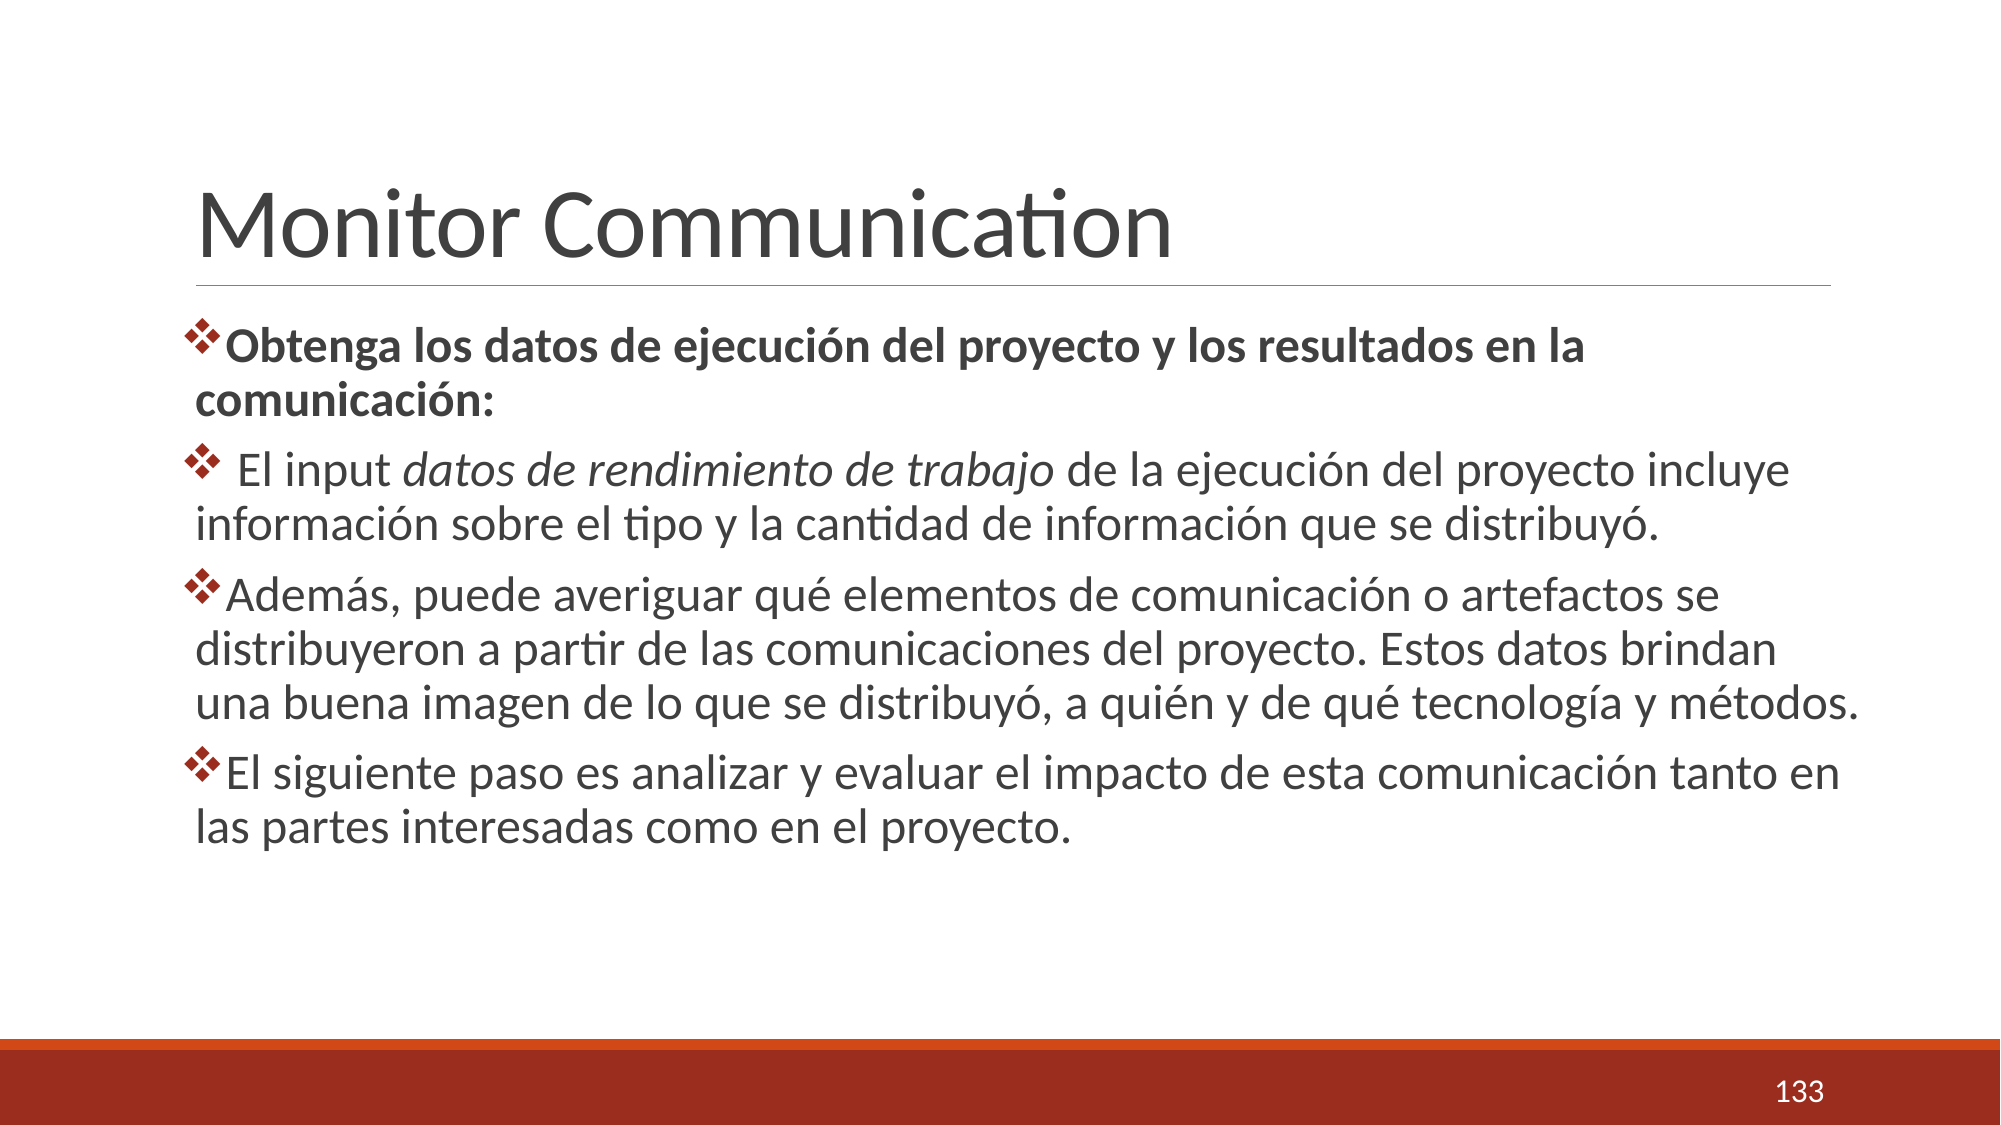

# Monitor Communication
Obtenga los datos de ejecución del proyecto y los resultados en la comunicación:
 El input datos de rendimiento de trabajo de la ejecución del proyecto incluye información sobre el tipo y la cantidad de información que se distribuyó.
Además, puede averiguar qué elementos de comunicación o artefactos se distribuyeron a partir de las comunicaciones del proyecto. Estos datos brindan una buena imagen de lo que se distribuyó, a quién y de qué tecnología y métodos.
El siguiente paso es analizar y evaluar el impacto de esta comunicación tanto en las partes interesadas como en el proyecto.
133